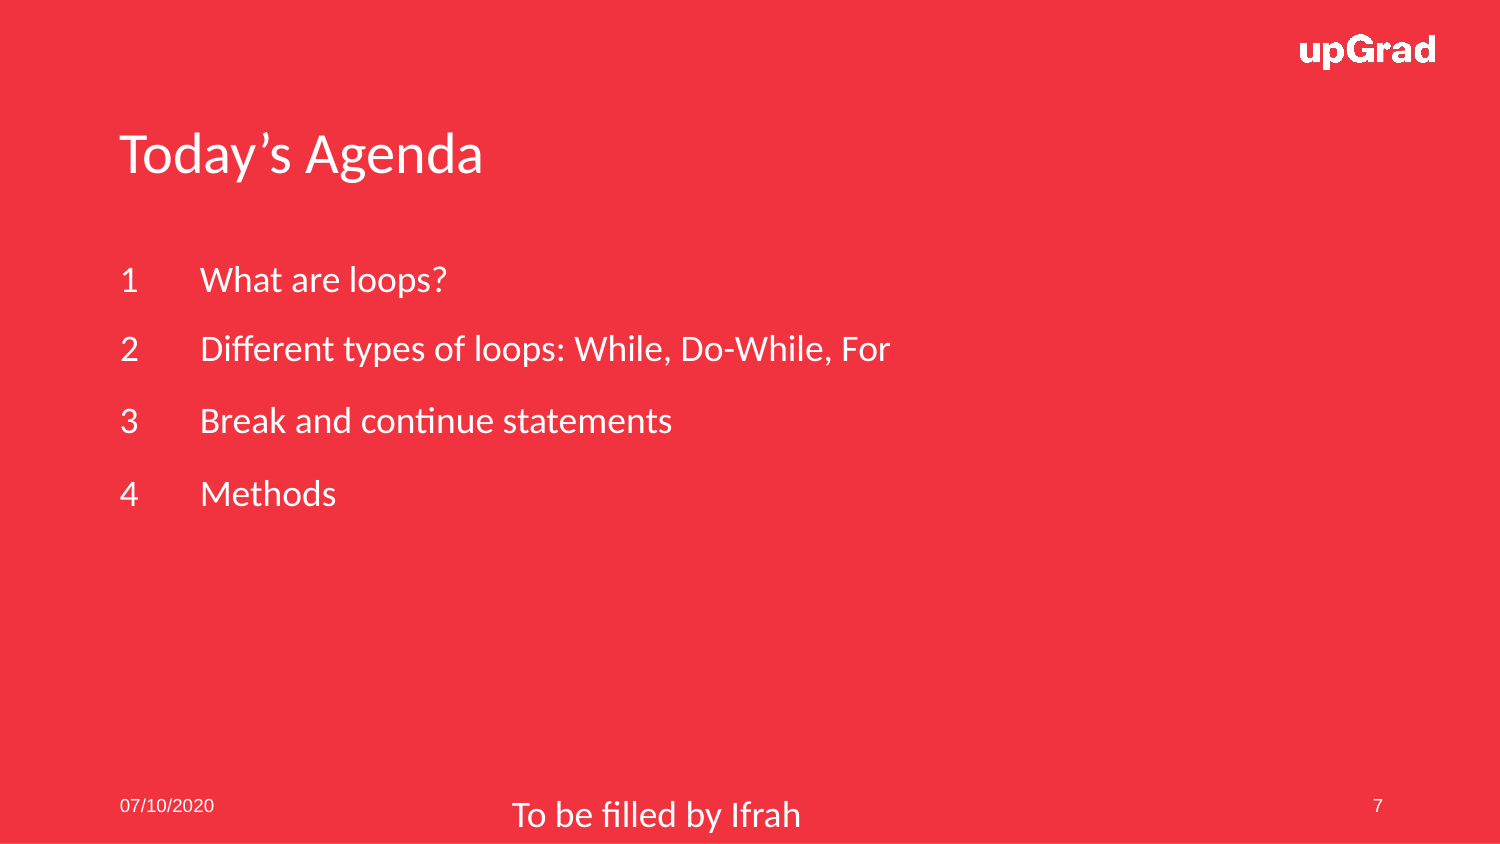

Today’s Agenda
1
What are loops?
2
Different types of loops: While, Do-While, For
3
Break and continue statements
4
Methods
07/10/2020
To be filled by Ifrah
7